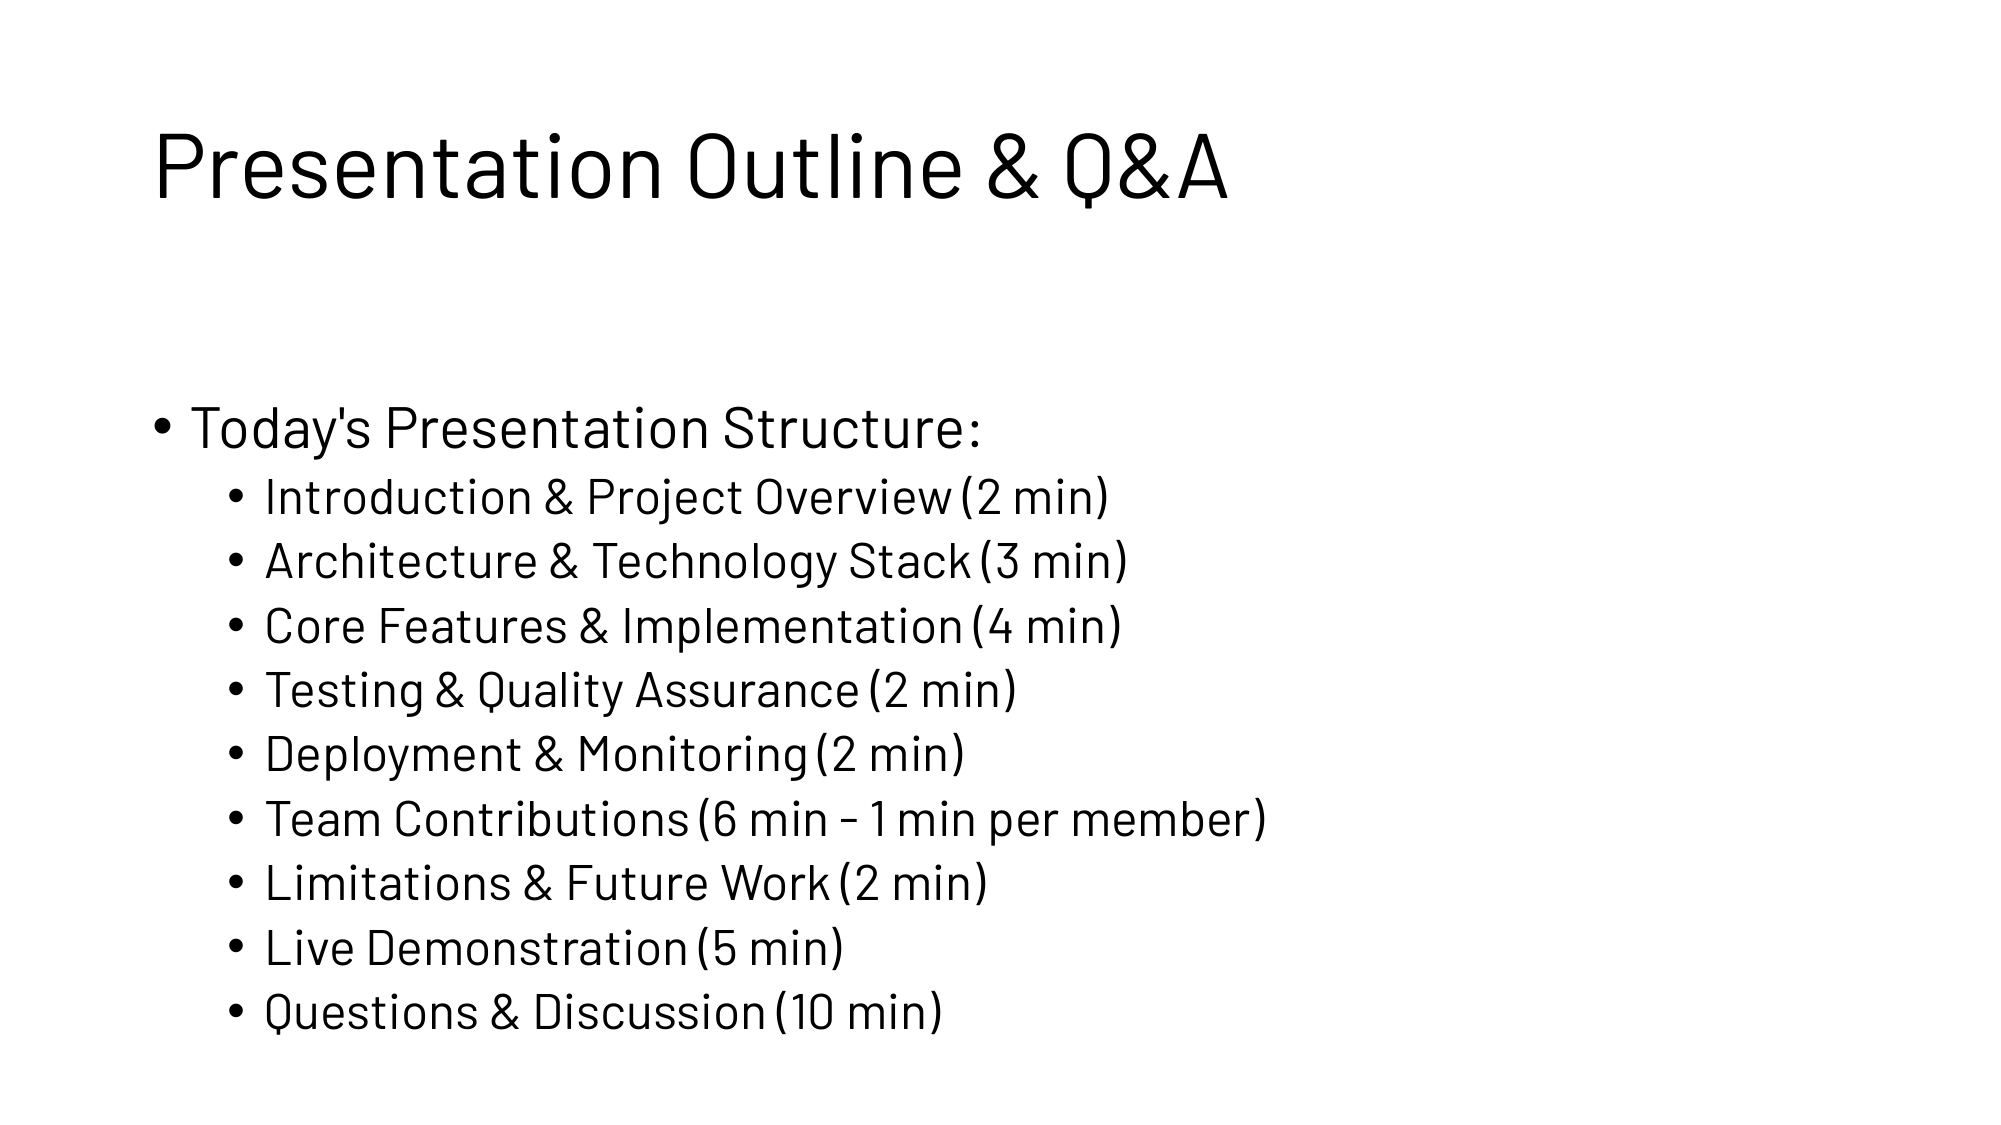

# Presentation Outline & Q&A

Today's Presentation Structure:
Introduction & Project Overview (2 min)
Architecture & Technology Stack (3 min)
Core Features & Implementation (4 min)
Testing & Quality Assurance (2 min)
Deployment & Monitoring (2 min)
Team Contributions (6 min - 1 min per member)
Limitations & Future Work (2 min)
Live Demonstration (5 min)
Questions & Discussion (10 min)

Expected Questions:
How do you handle real-time synchronization?
What happens if a player disconnects?
How is security implemented in the system?
What were the biggest technical challenges?
How do you ensure GDPR compliance?
Can you show the WebSocket communication?
How does blockchain integration work?

Available for Live Demonstration:
Web interface (gameplay, profiles, tournaments)
CLI client (terminal-based Pong)
Monitoring dashboards (Grafana/Kibana)
Smart contract deployment